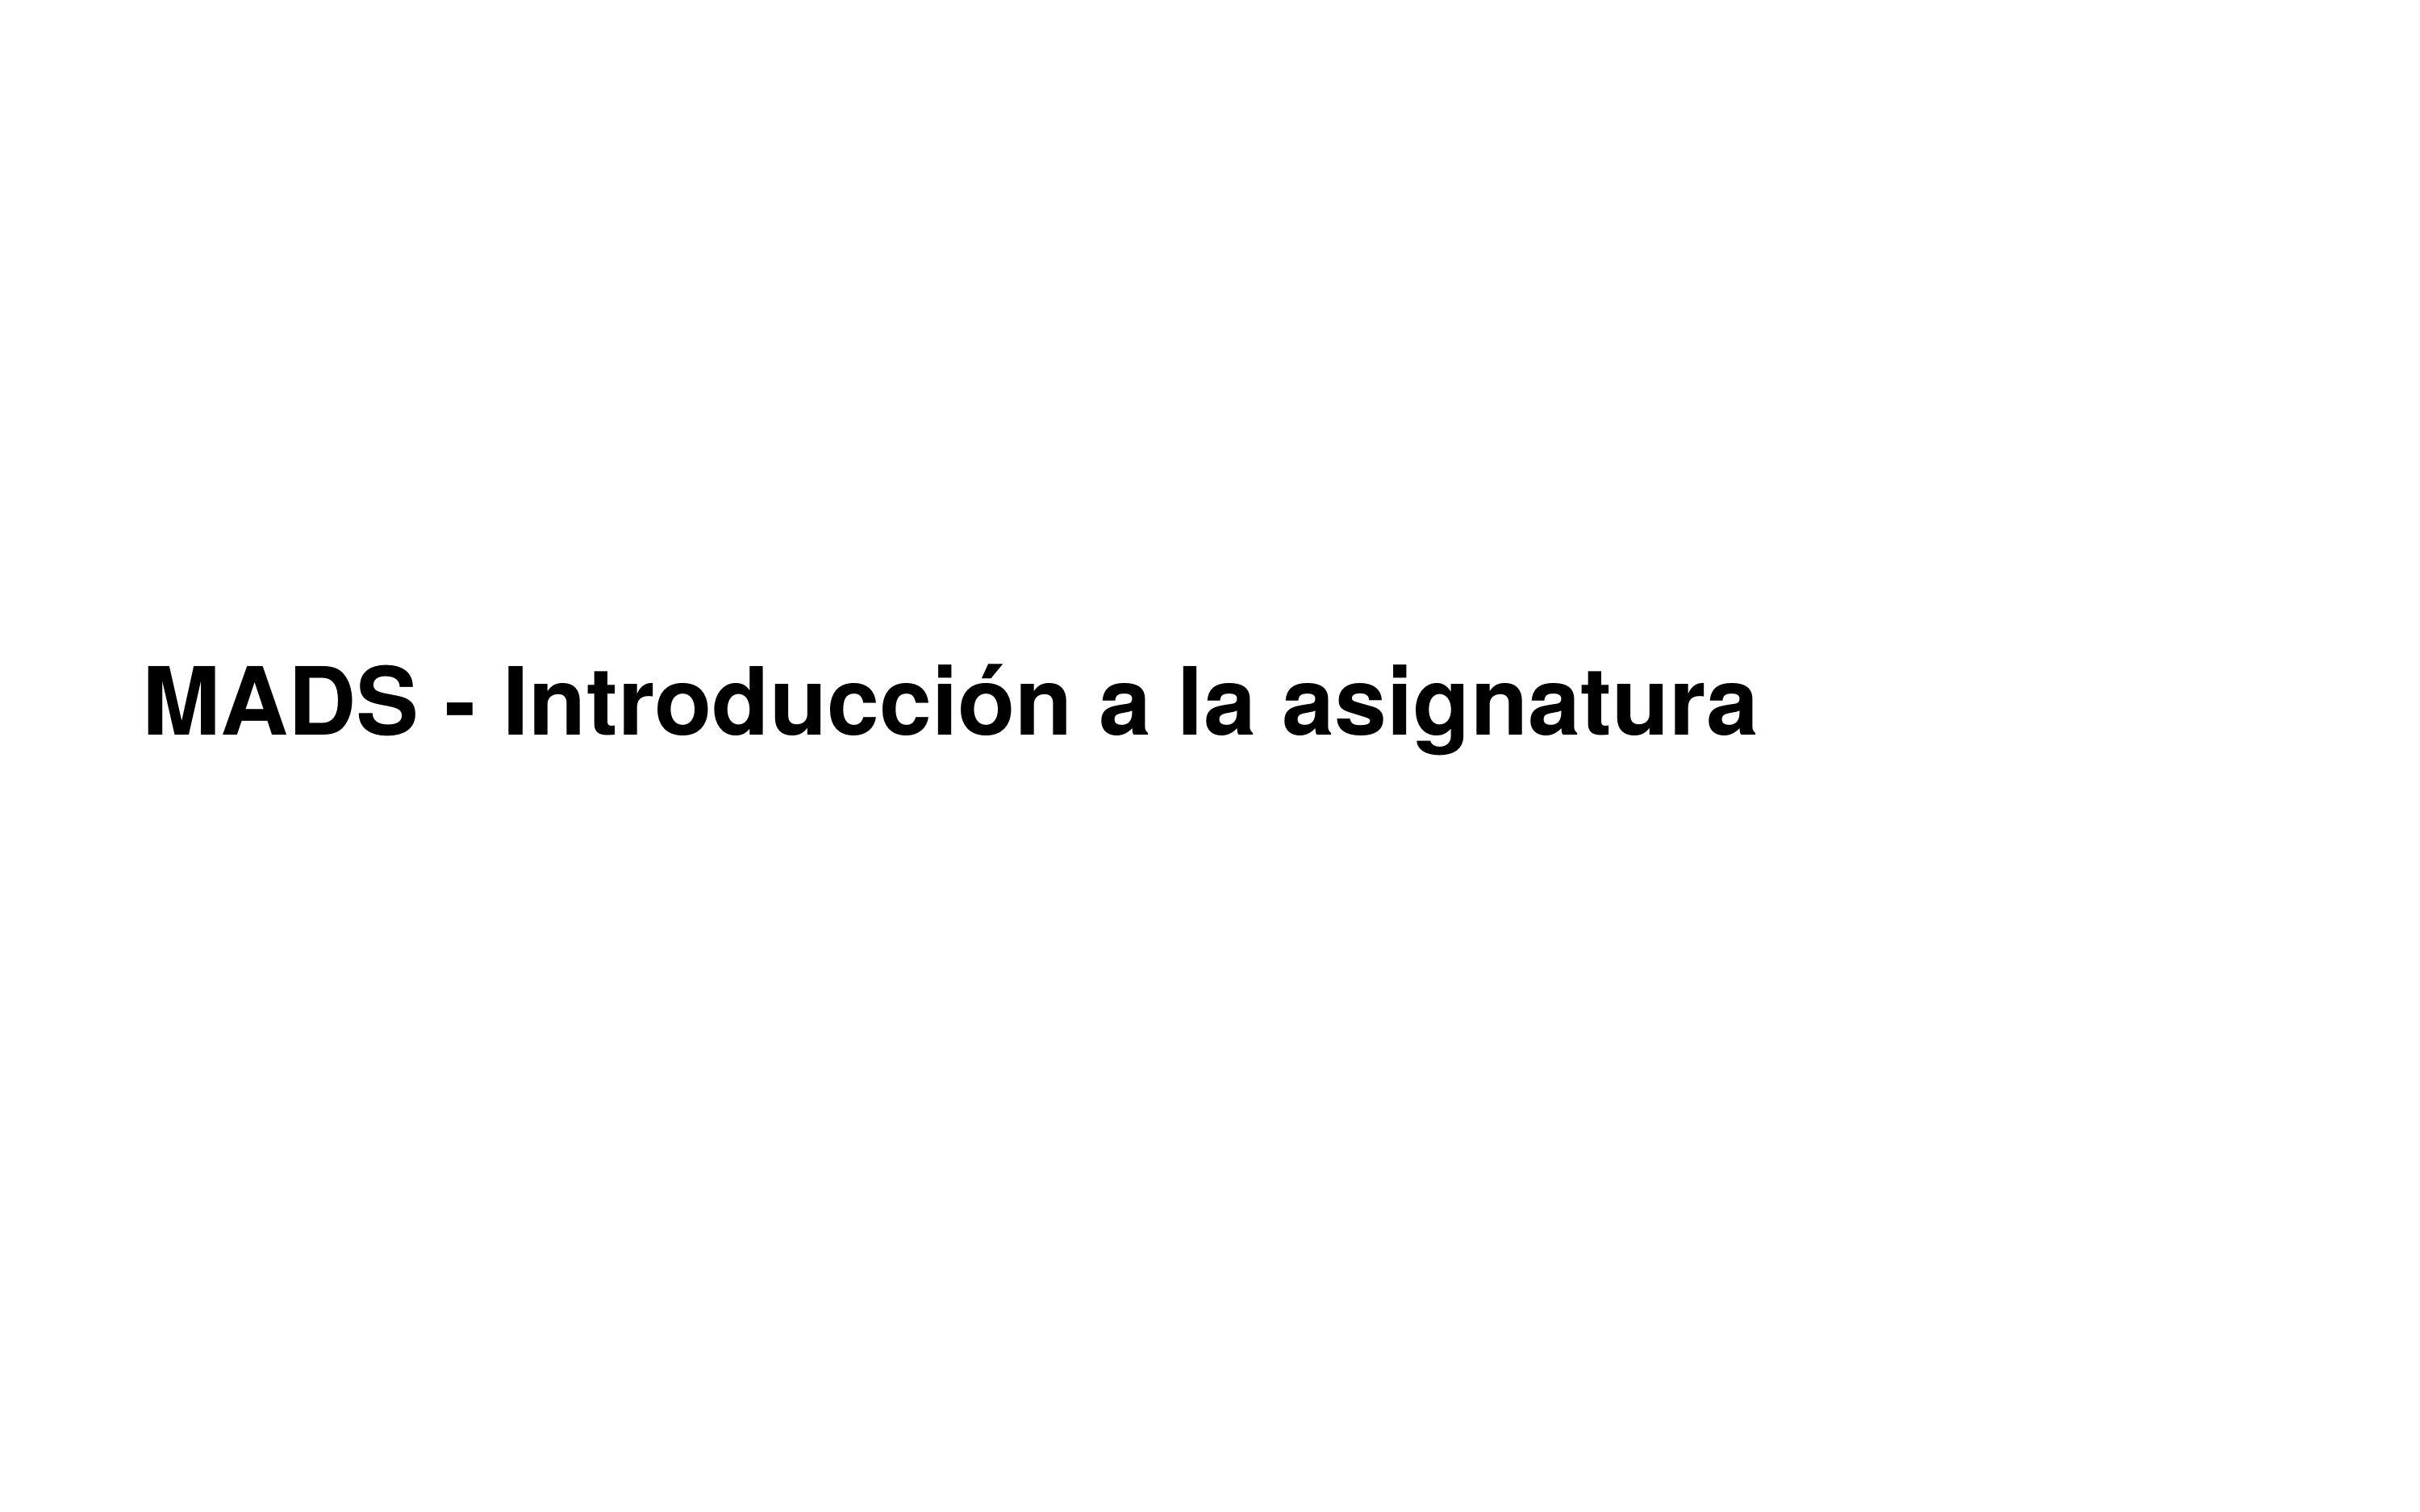

# MADS - Introducción a la asignatura